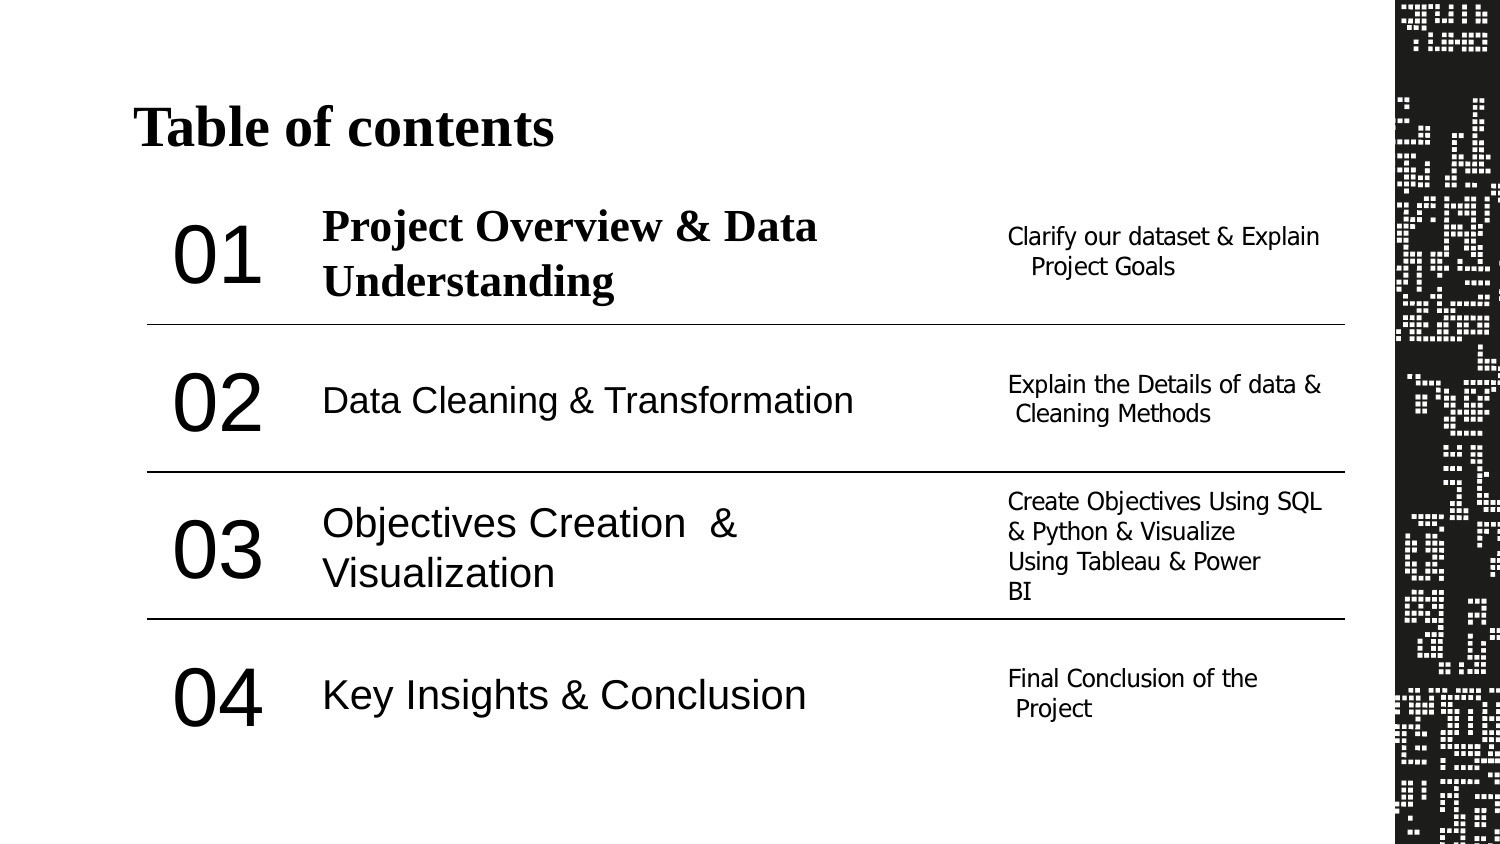

# Table of contents
01
Clarify our dataset & Explain Project Goals
Project Overview & Data Understanding
02
Explain the Details of data & Cleaning Methods
Data Cleaning & Transformation
03
Create Objectives Using SQL & Python & Visualize Using Tableau & Power BI
Objectives Creation  & Visualization
04
Final Conclusion of the Project
Key Insights & Conclusion